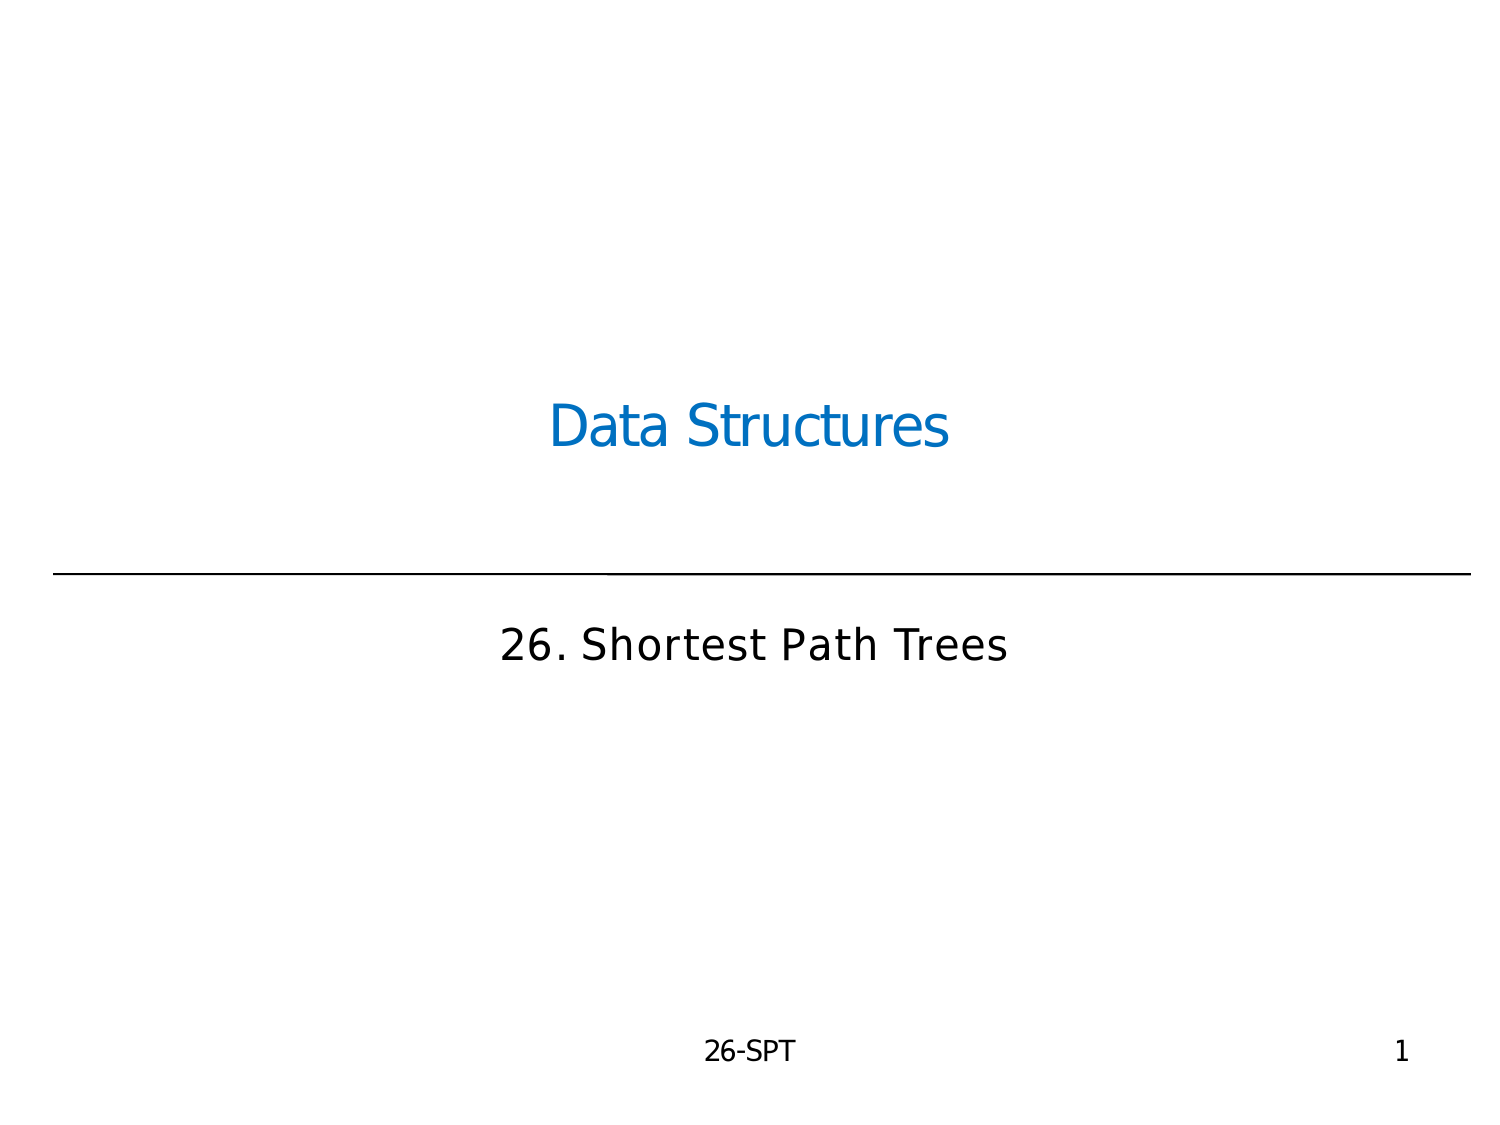

# Data Structures
26. Shortest Path Trees
26-SPT
1